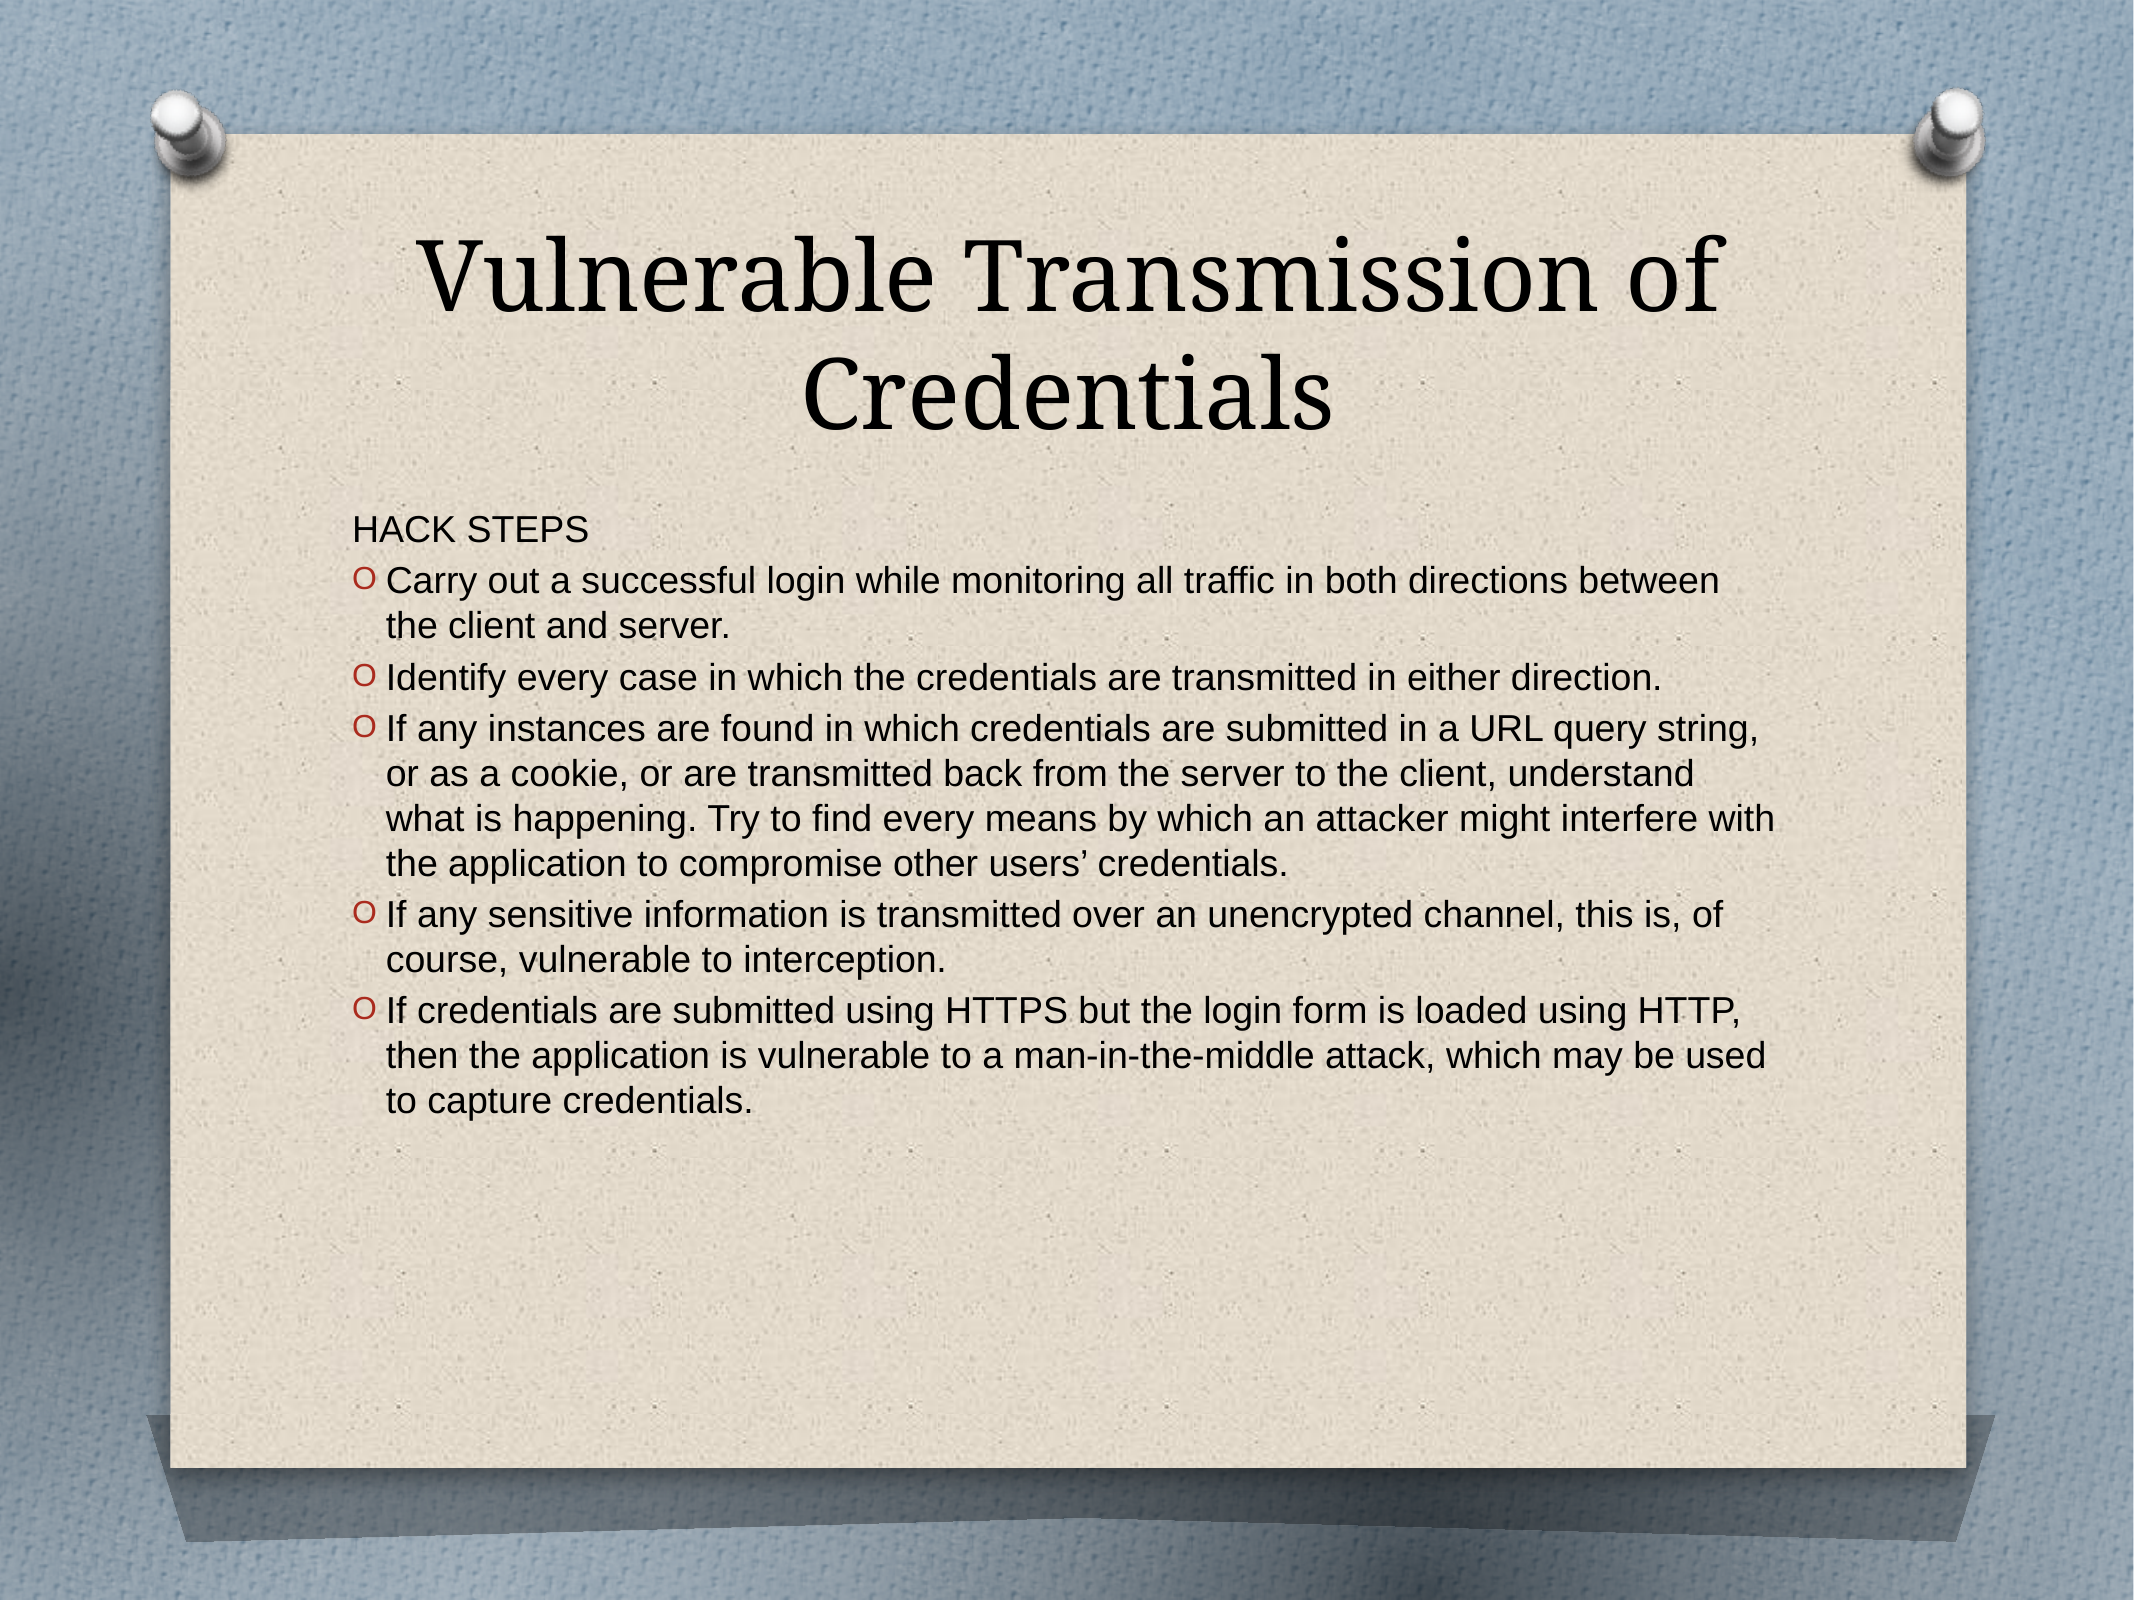

# Vulnerable Transmission of Credentials
HACK STEPS
Carry out a successful login while monitoring all traffic in both directions between the client and server.
Identify every case in which the credentials are transmitted in either direction.
If any instances are found in which credentials are submitted in a URL query string, or as a cookie, or are transmitted back from the server to the client, understand what is happening. Try to find every means by which an attacker might interfere with the application to compromise other users’ credentials.
If any sensitive information is transmitted over an unencrypted channel, this is, of course, vulnerable to interception.
If credentials are submitted using HTTPS but the login form is loaded using HTTP, then the application is vulnerable to a man-in-the-middle attack, which may be used to capture credentials.